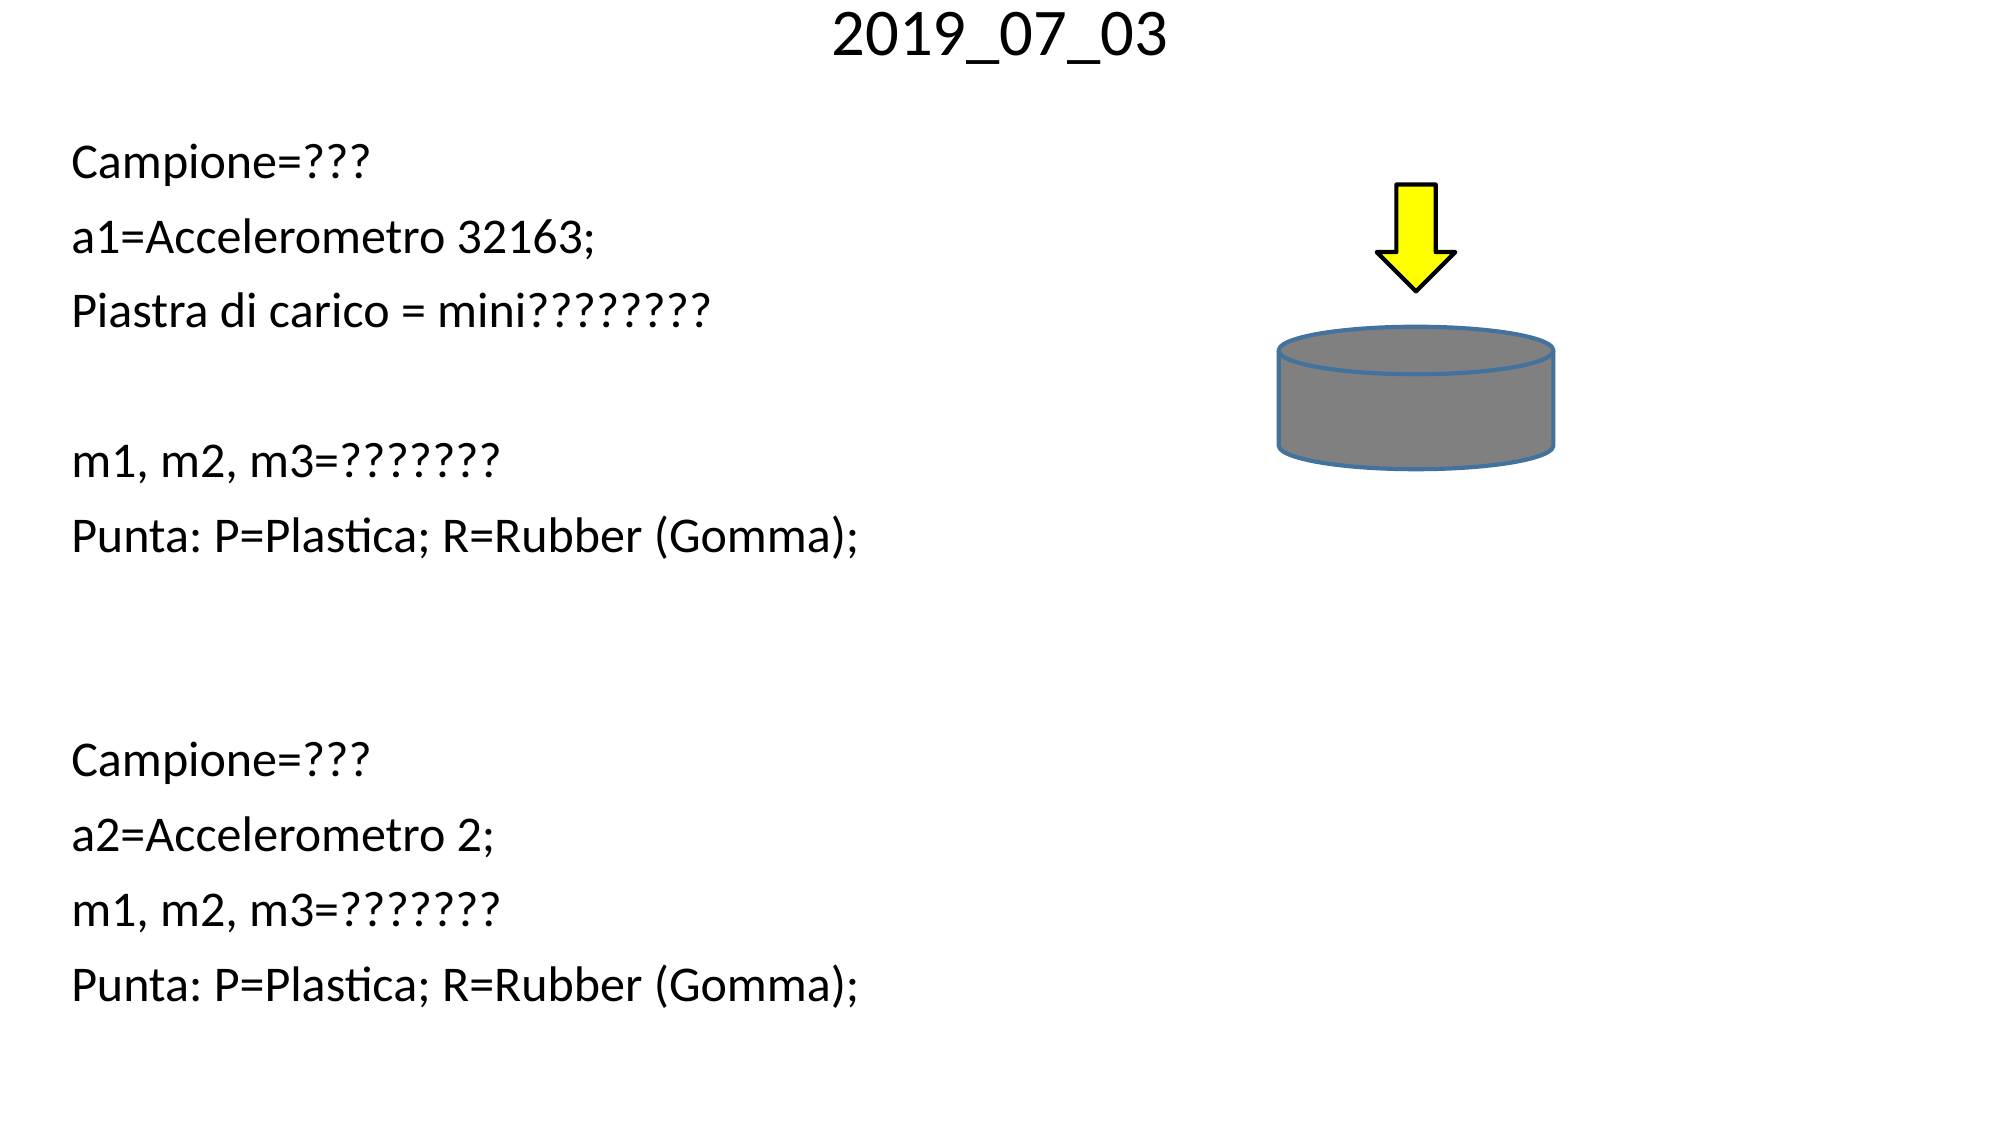

2019_07_03
Campione=???
a1=Accelerometro 32163;
Piastra di carico = mini????????

m1, m2, m3=???????
Punta: P=Plastica; R=Rubber (Gomma);

Campione=???
a2=Accelerometro 2;
m1, m2, m3=???????
Punta: P=Plastica; R=Rubber (Gomma);